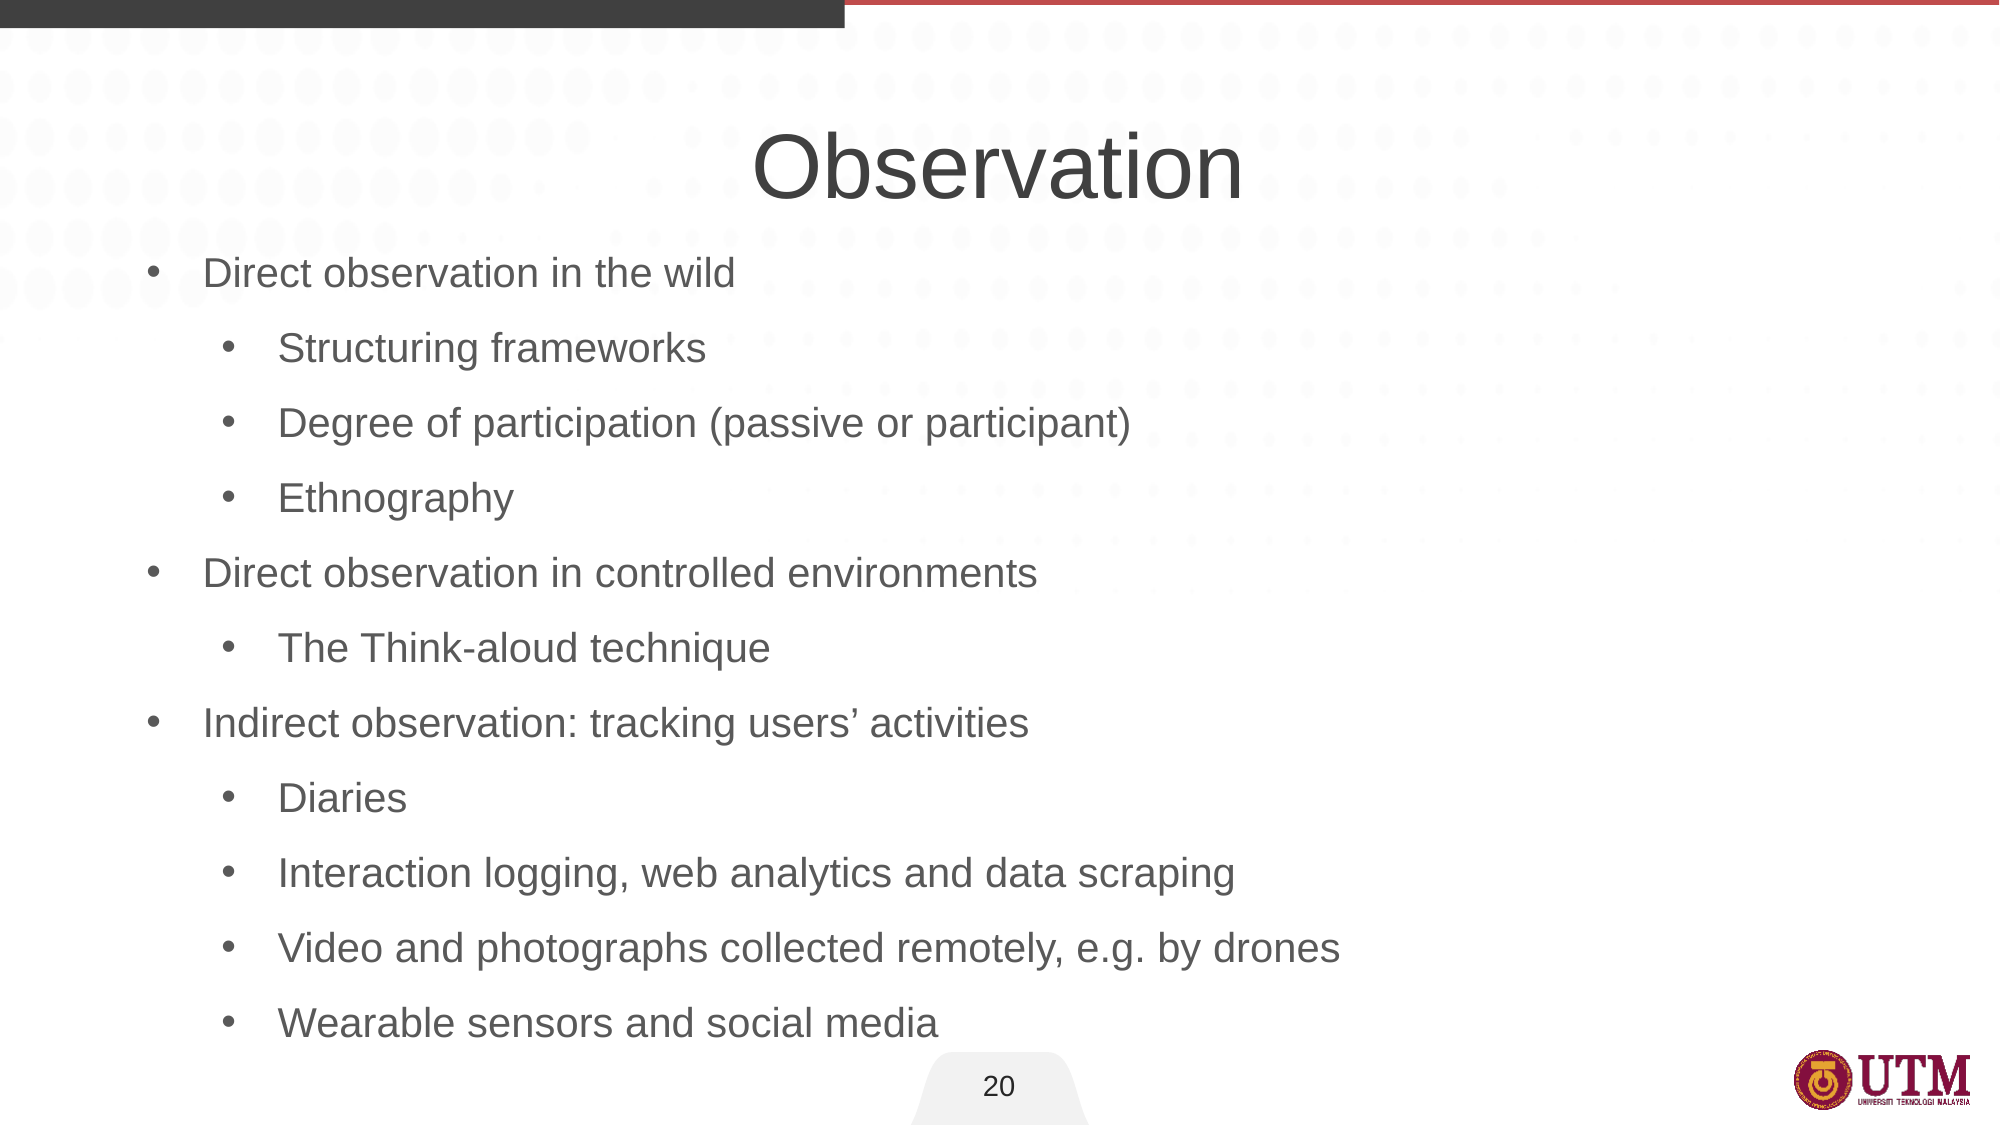

Observation
Direct observation in the wild
Structuring frameworks
Degree of participation (passive or participant)
Ethnography
Direct observation in controlled environments
The Think-aloud technique
Indirect observation: tracking users’ activities
Diaries
Interaction logging, web analytics and data scraping
Video and photographs collected remotely, e.g. by drones
Wearable sensors and social media
20